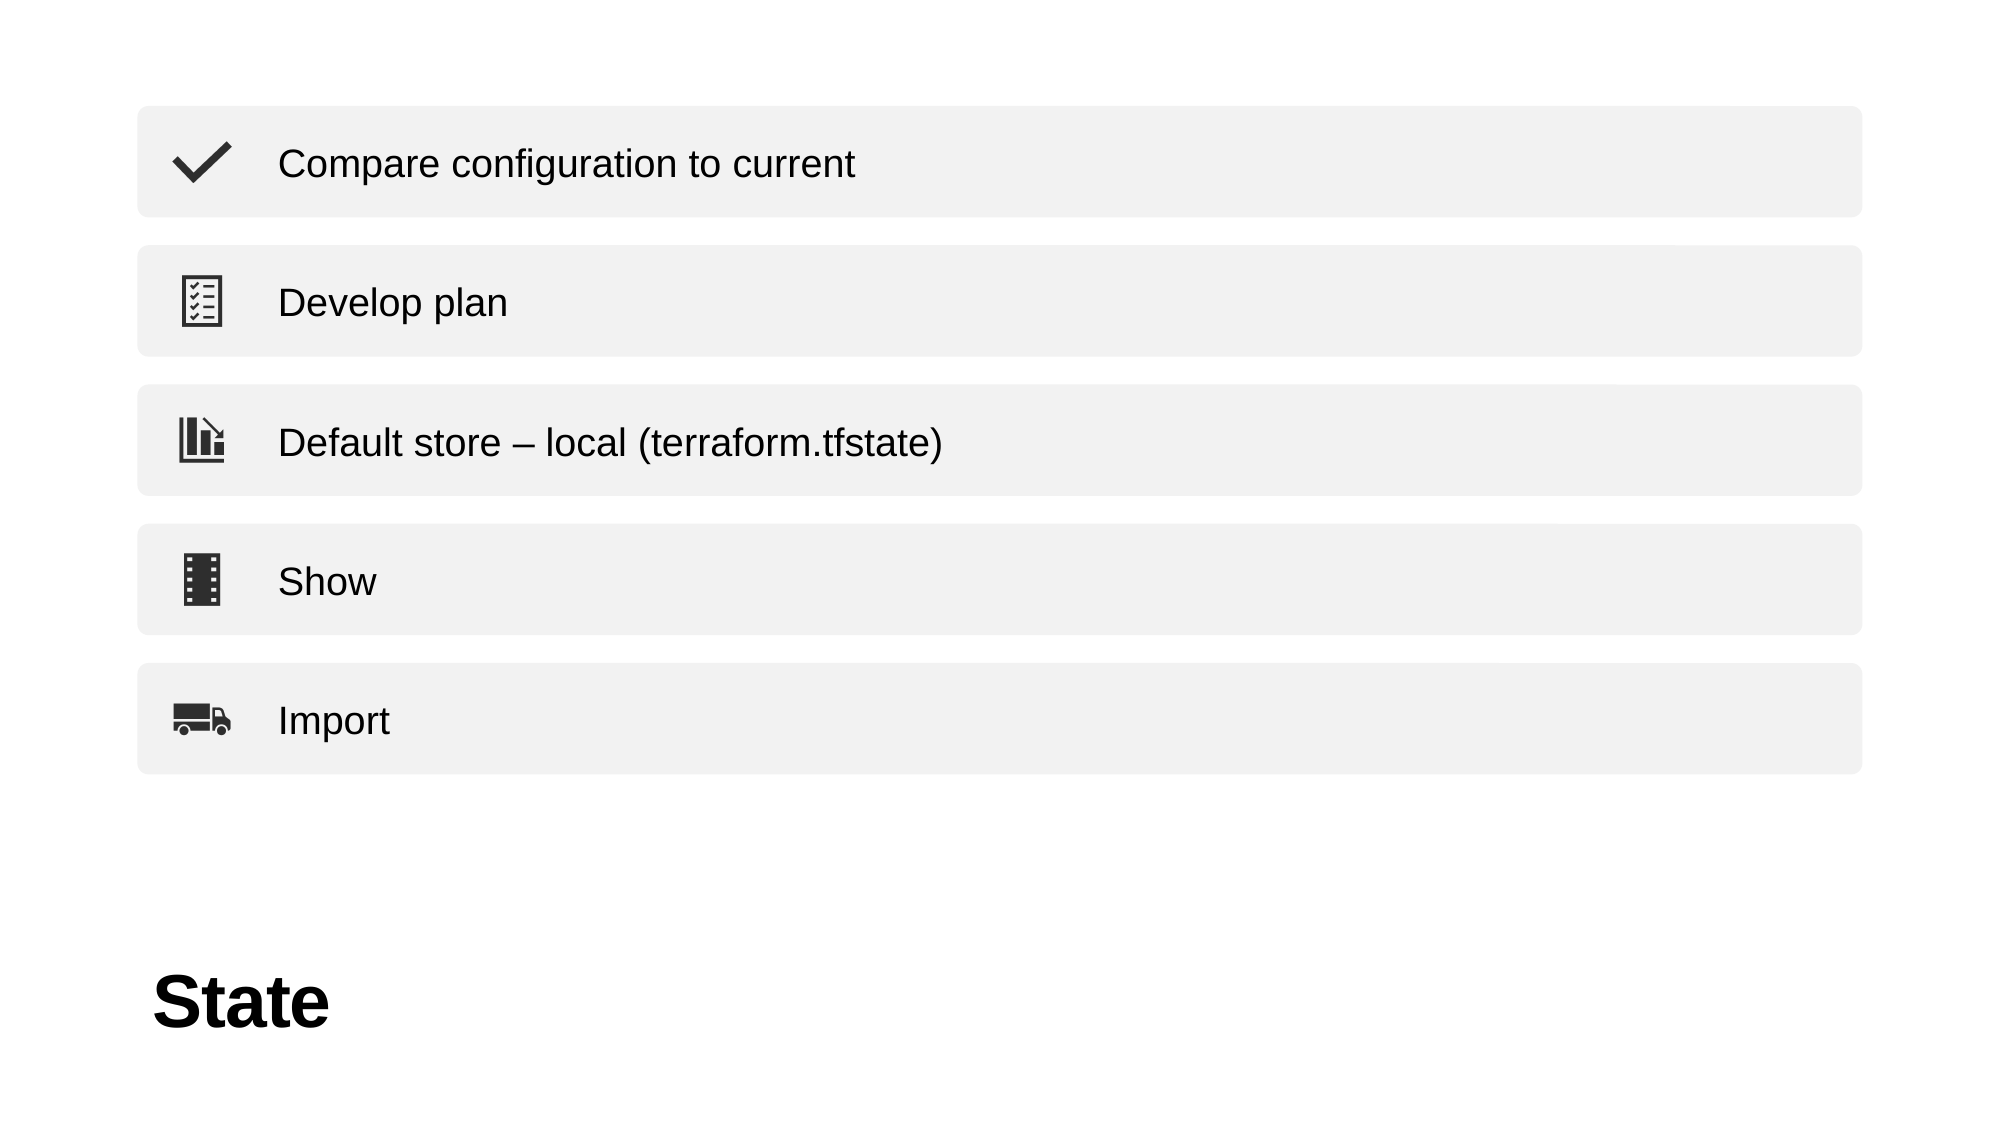

Compare configuration to current
Develop plan
Default store – local (terraform.tfstate)
Show
Import
# State